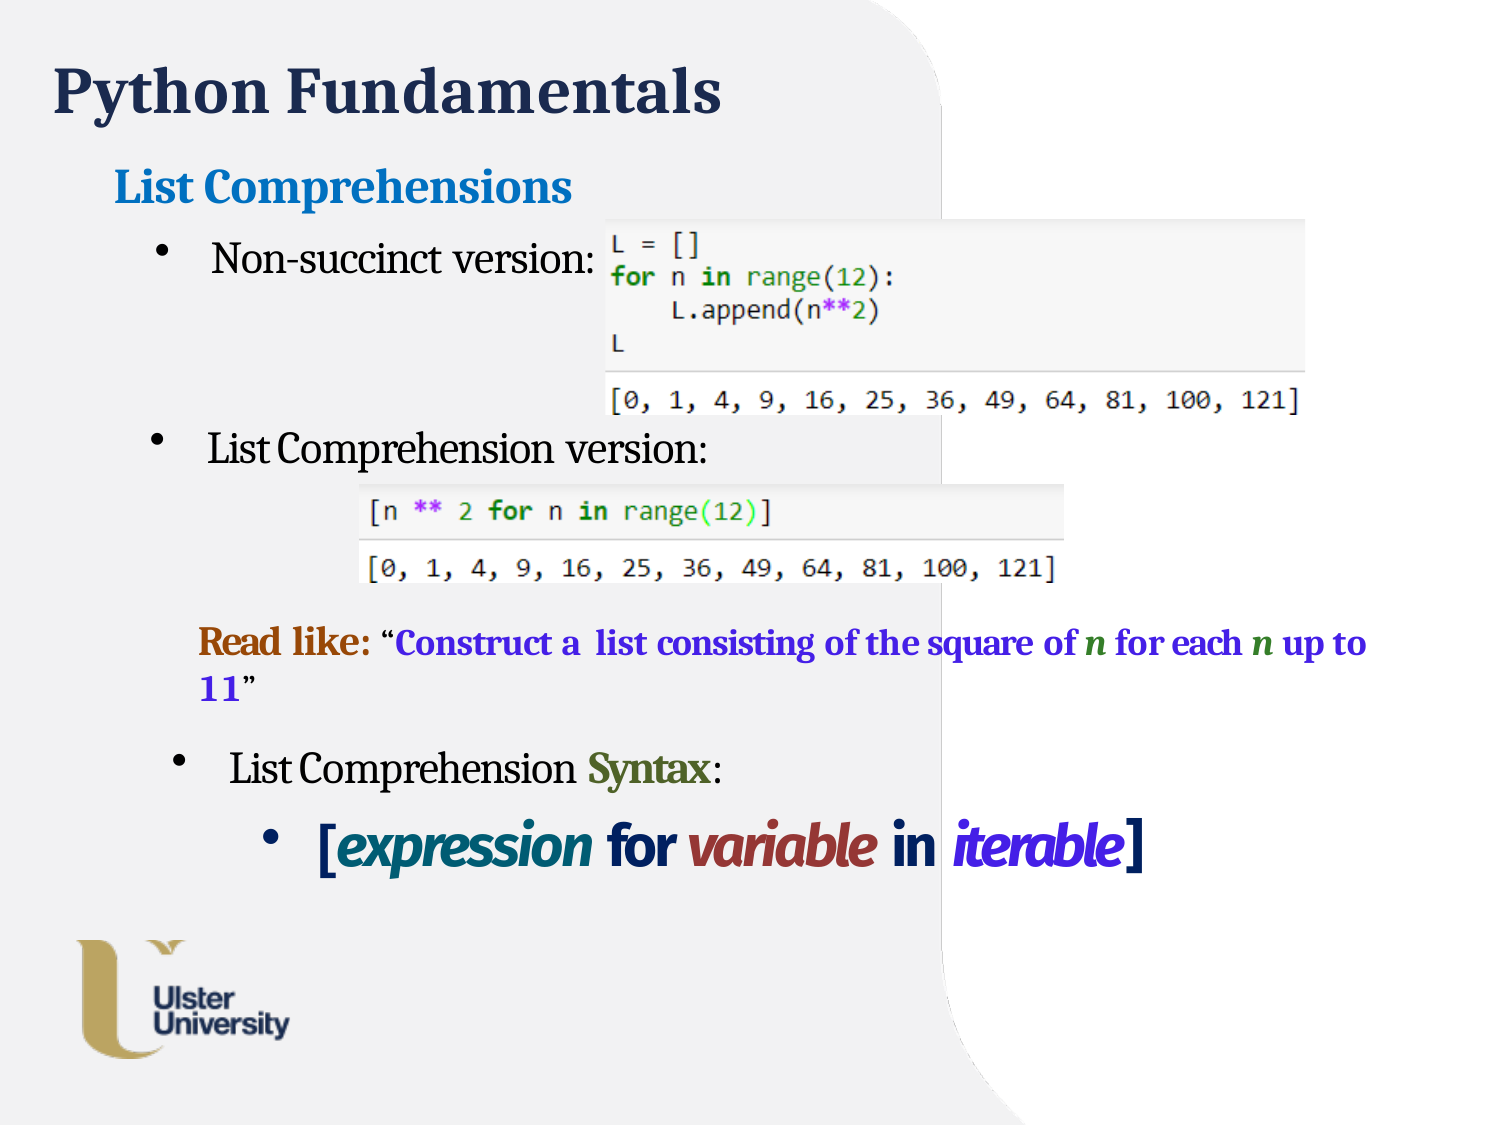

# Python Fundamentals
List Comprehensions

Non-succinct version:
List Comprehension version:

Read like: “Construct a  list consisting of the square of n for each n up to 11”
List Comprehension Syntax:
[expression for variable in iterable]